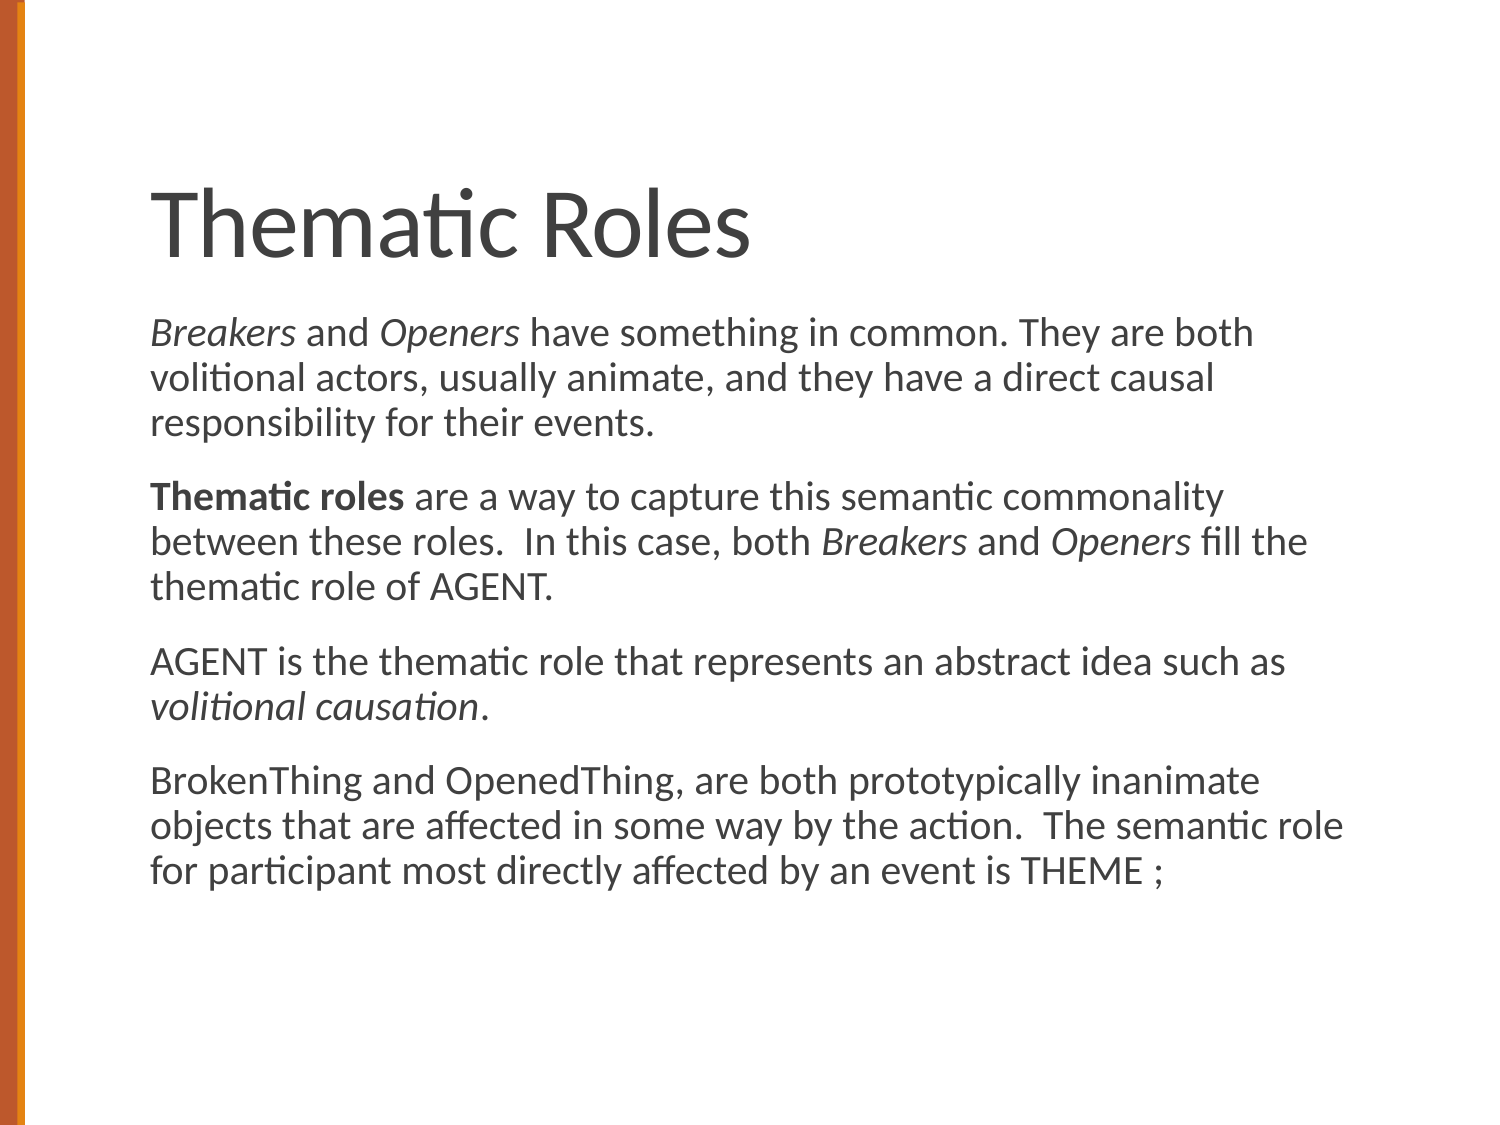

# Thematic Roles
Breakers and Openers have something in common. They are both volitional actors, usually animate, and they have a direct causal responsibility for their events.
Thematic roles are a way to capture this semantic commonality between these roles.  In this case, both Breakers and Openers fill the thematic role of AGENT.
AGENT is the thematic role that represents an abstract idea such as volitional causation.
BrokenThing and OpenedThing, are both prototypically inanimate objects that are affected in some way by the action.  The semantic role for participant most directly affected by an event is THEME ;